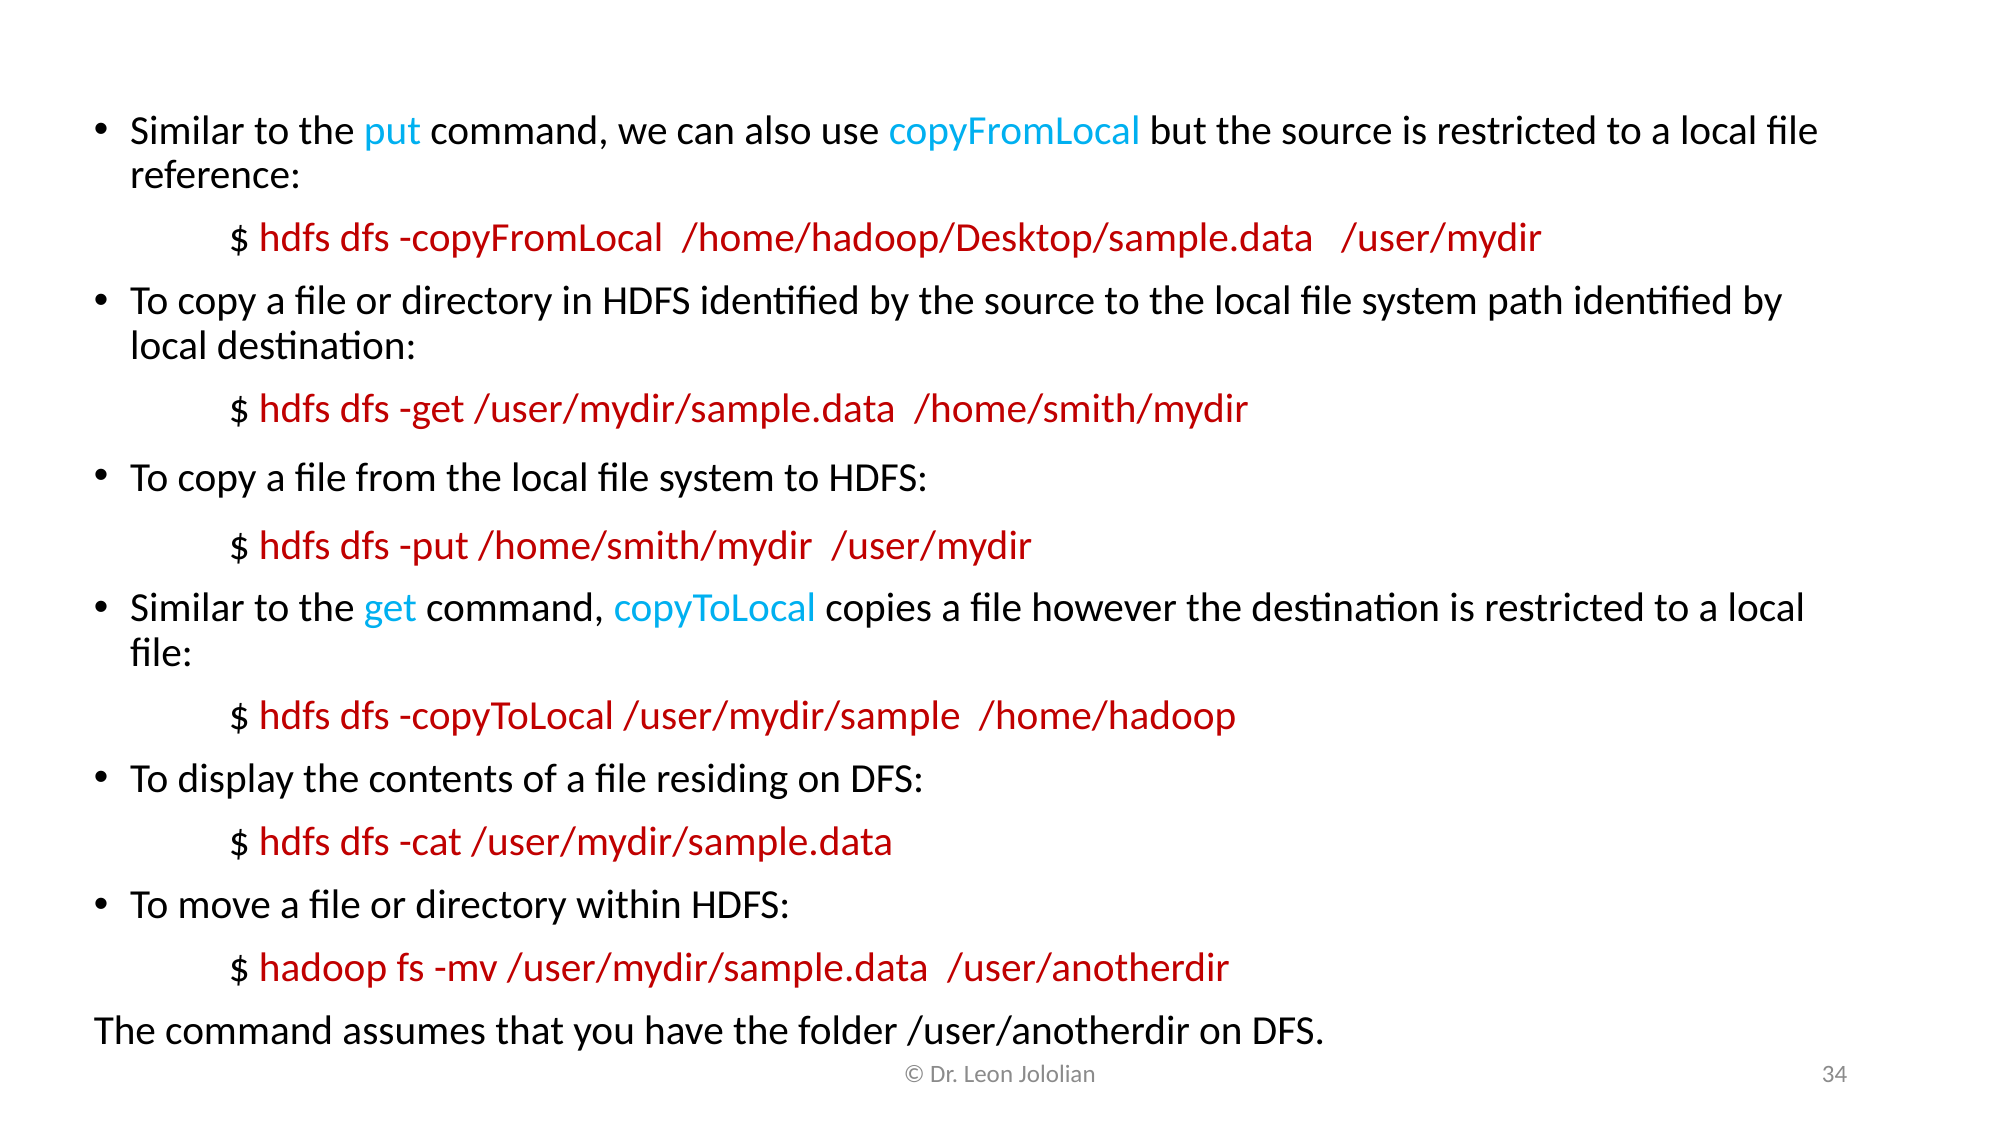

Similar to the put command, we can also use copyFromLocal but the source is restricted to a local file reference:
	$ hdfs dfs -copyFromLocal  /home/hadoop/Desktop/sample.data   /user/mydir
To copy a file or directory in HDFS identified by the source to the local file system path identified by local destination:
	$ hdfs dfs -get /user/mydir/sample.data  /home/smith/mydir
To copy a file from the local file system to HDFS:
	$ hdfs dfs -put /home/smith/mydir  /user/mydir
Similar to the get command, copyToLocal copies a file however the destination is restricted to a local file:
	$ hdfs dfs -copyToLocal /user/mydir/sample  /home/hadoop
To display the contents of a file residing on DFS:
	$ hdfs dfs -cat /user/mydir/sample.data
To move a file or directory within HDFS:
	$ hadoop fs -mv /user/mydir/sample.data  /user/anotherdir
The command assumes that you have the folder /user/anotherdir on DFS.
© Dr. Leon Jololian
34